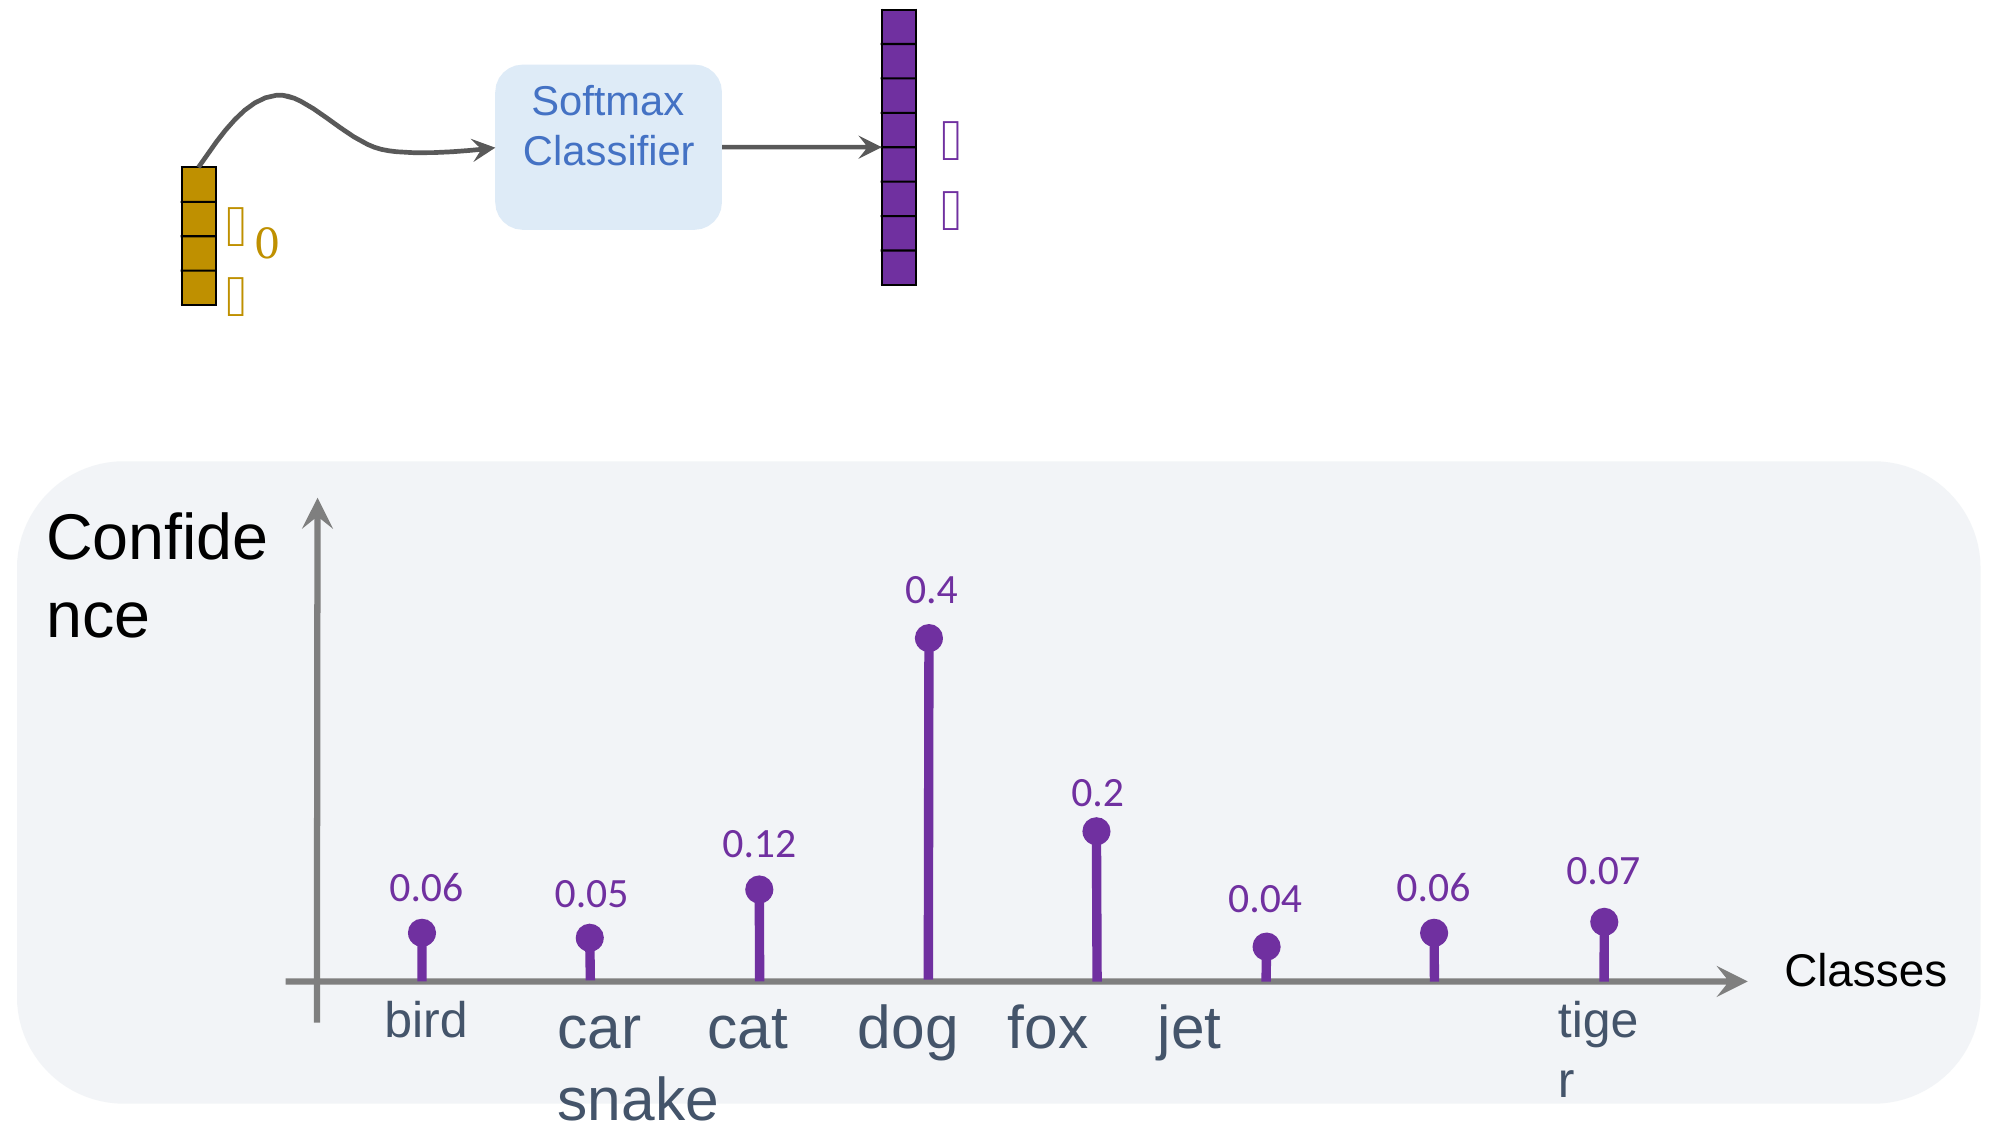

Softmax Classifier
𝐩
𝐜
0

Confidence

0.4

0.2
0.12
0.07
0.06
0.06
0.05
0.04
Classes
bird
car	cat	dog	fox	jet	     snake
tiger